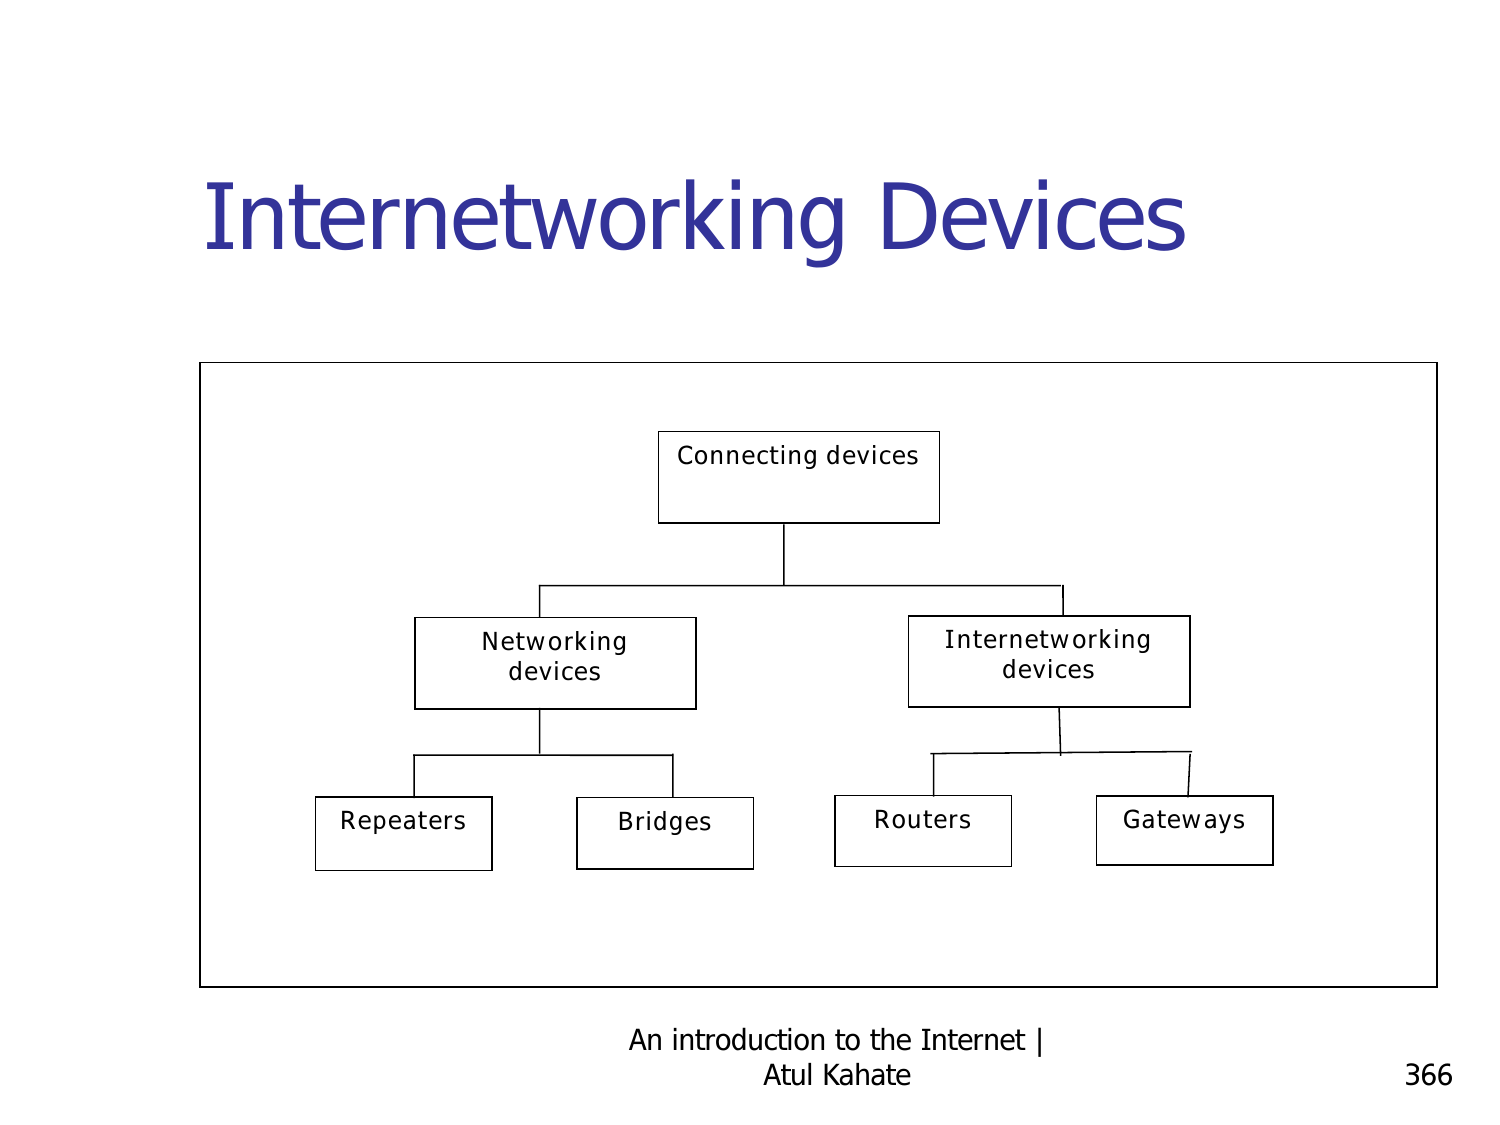

Internetworking Devices

Connecting devices

Internetworking devices
Networking
devices

Routers
Gateways
Repeaters
Bridges
An introduction to the Internet | Atul Kahate
366